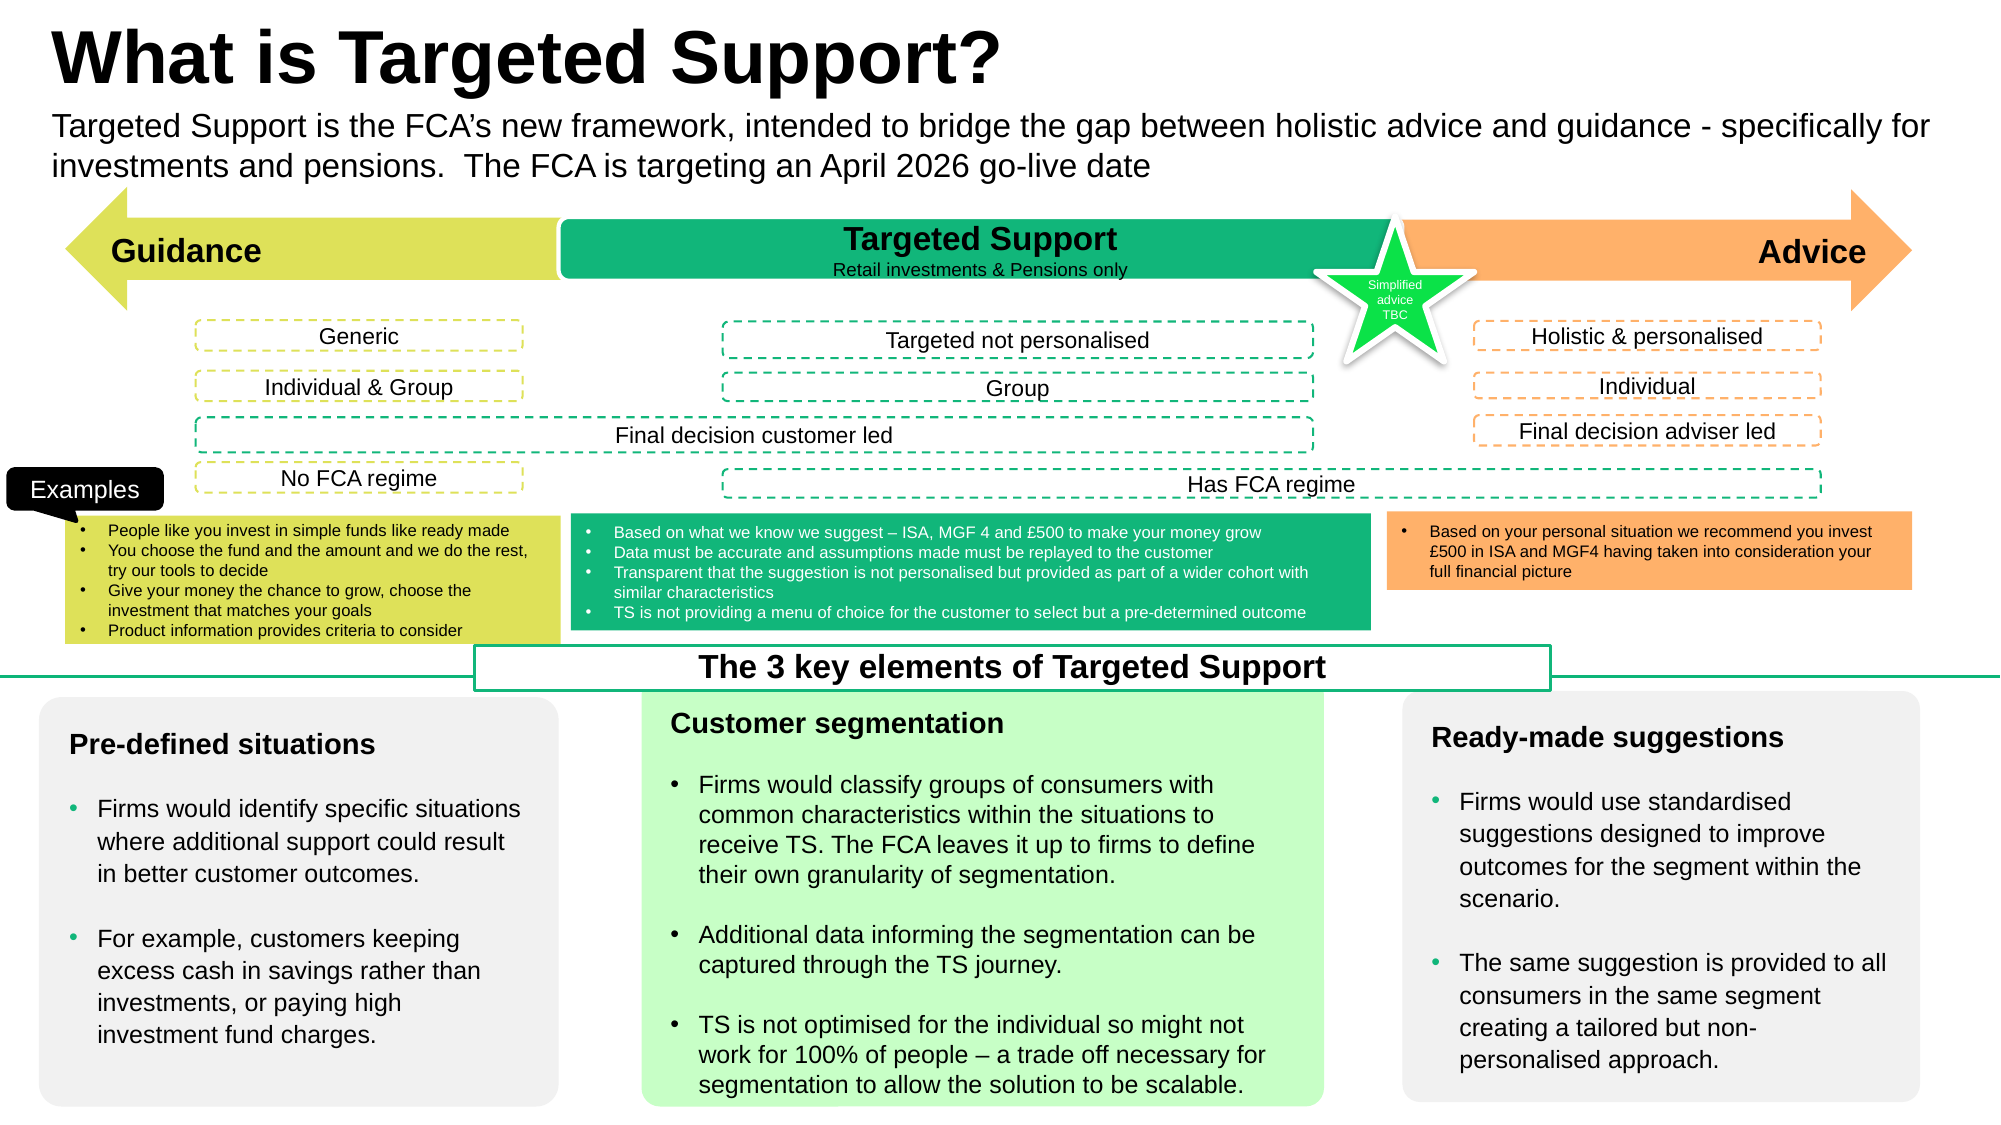

# What is Targeted Support?
Targeted Support is the FCA’s new framework, intended to bridge the gap between holistic advice and guidance - specifically for investments and pensions.  The FCA is targeting an April 2026 go-live date
Guidance
Advice
Simplified advice TBC
Targeted Support
Retail investments & Pensions only
Generic
Holistic & personalised
Targeted not personalised
Individual & Group
Group
Individual
Final decision adviser led
Final decision customer led
No FCA regime
Examples
Has FCA regime
Based on your personal situation we recommend you invest £500 in ISA and MGF4 having taken into consideration your full financial picture
Based on what we know we suggest – ISA, MGF 4 and £500 to make your money grow
Data must be accurate and assumptions made must be replayed to the customer
Transparent that the suggestion is not personalised but provided as part of a wider cohort with similar characteristics
TS is not providing a menu of choice for the customer to select but a pre-determined outcome
People like you invest in simple funds like ready made
You choose the fund and the amount and we do the rest, try our tools to decide
Give your money the chance to grow, choose the investment that matches your goals
Product information provides criteria to consider
The 3 key elements of Targeted Support
Customer segmentation

Firms would classify groups of consumers with common characteristics within the situations to receive TS. The FCA leaves it up to firms to define their own granularity of segmentation.

Additional data informing the segmentation can be captured through the TS journey.

TS is not optimised for the individual so might not work for 100% of people – a trade off necessary for segmentation to allow the solution to be scalable.

Ready-made suggestions

Firms would use standardised suggestions designed to improve outcomes for the segment within the scenario.

The same suggestion is provided to all consumers in the same segment creating a tailored but non-personalised approach.

Pre-defined situations

Firms would identify specific situations where additional support could result in better customer outcomes.

For example, customers keeping excess cash in savings rather than investments, or paying high investment fund charges.